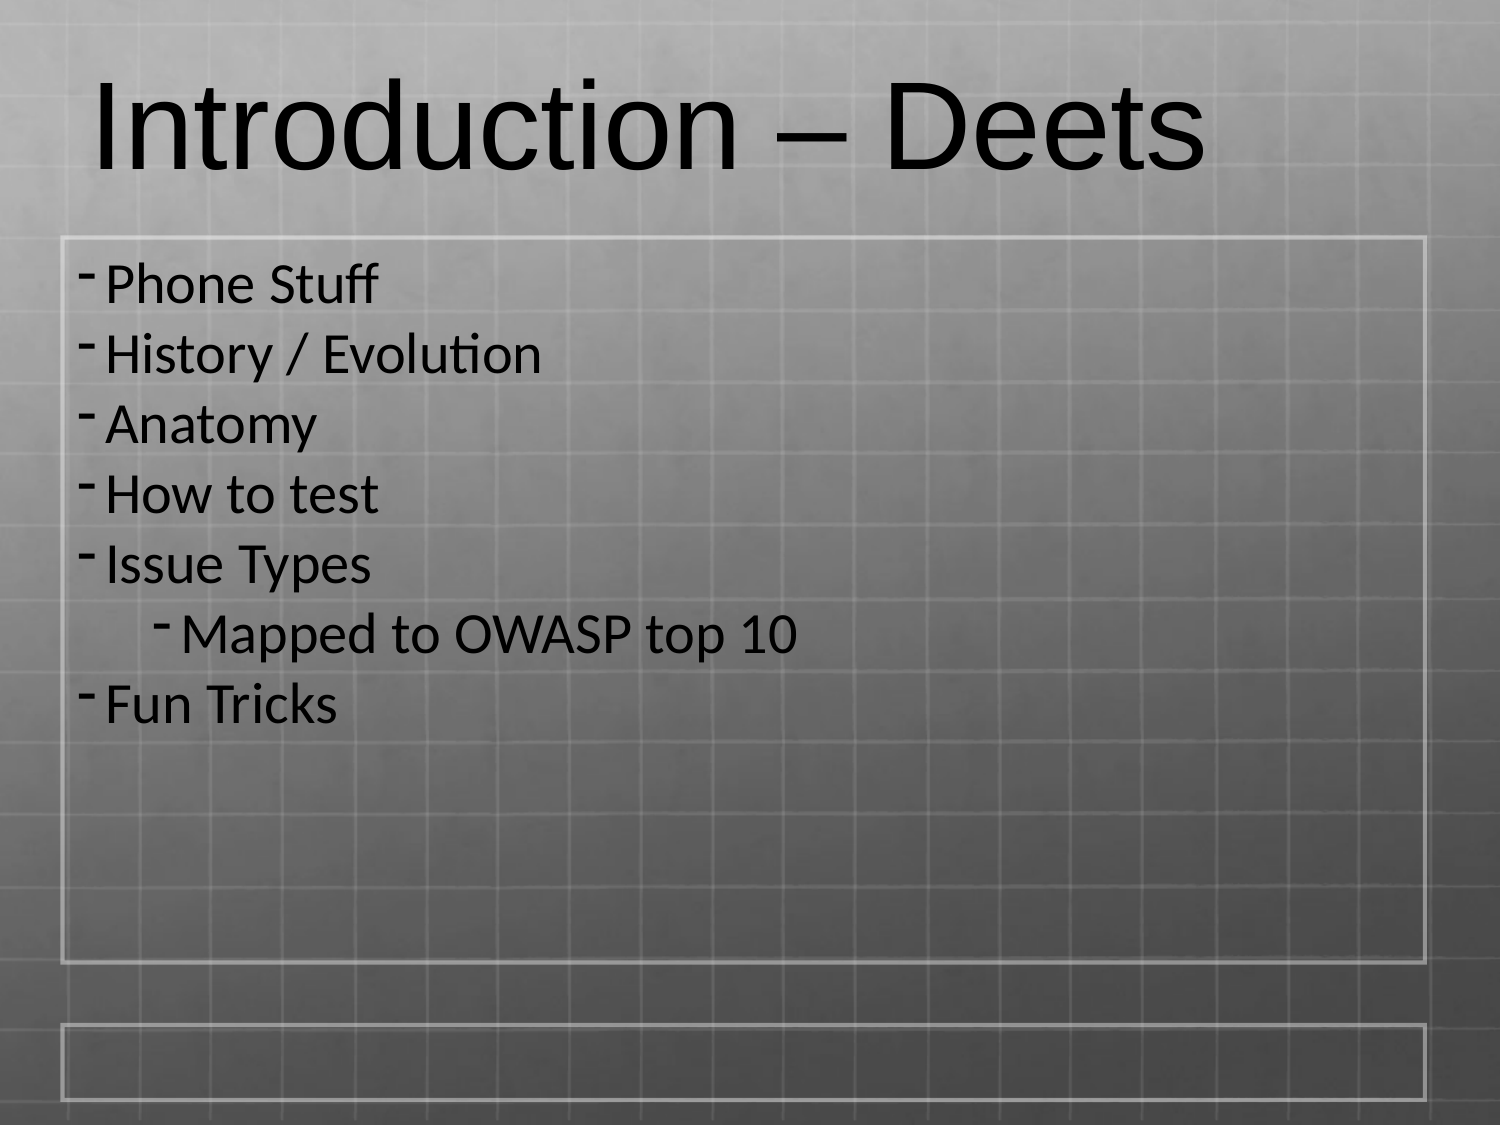

Introduction – Deets
Phone Stuff
History / Evolution
Anatomy
How to test
Issue Types
Mapped to OWASP top 10
Fun Tricks